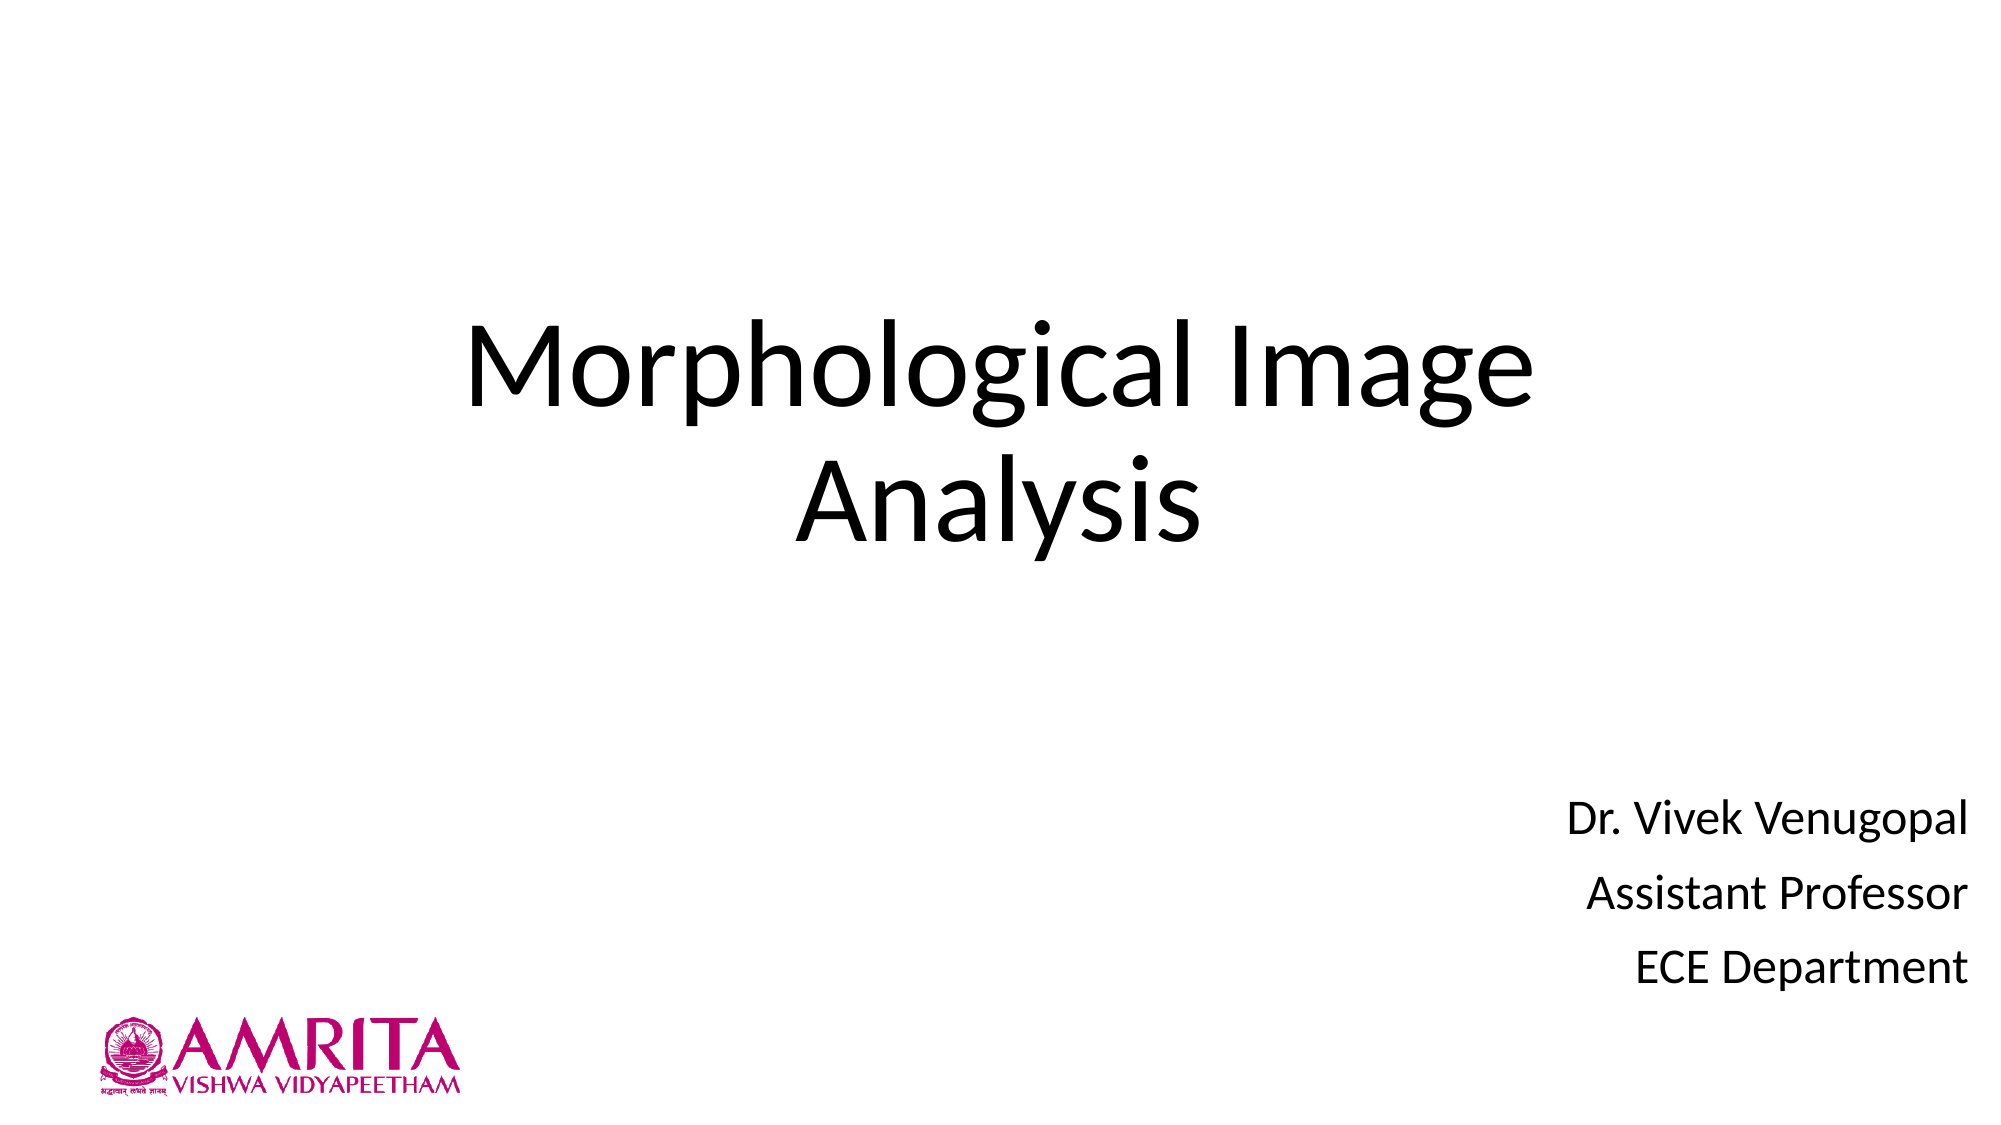

# Morphological Image Analysis
Dr. Vivek Venugopal
Assistant Professor
ECE Department